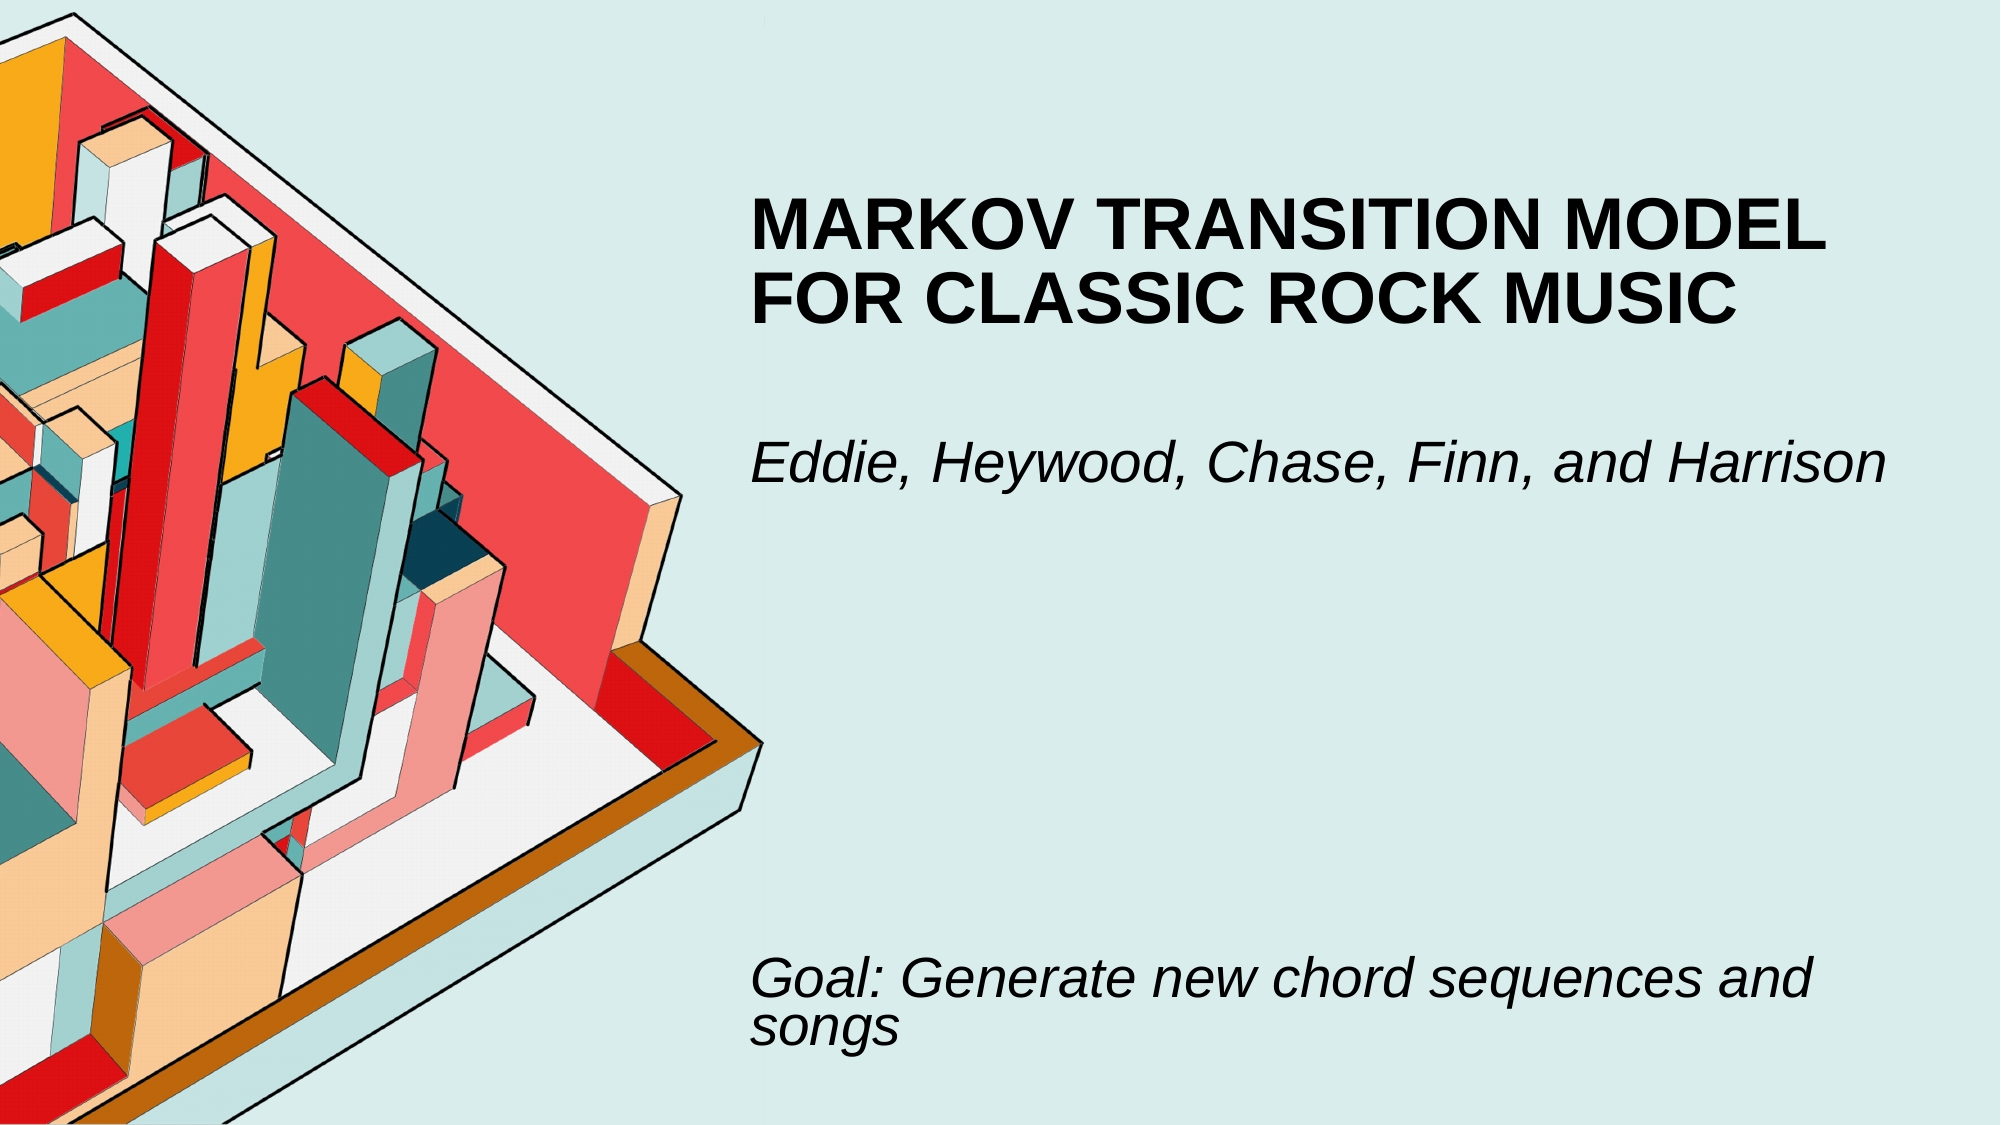

# Markov Transition Model For Classic Rock Music

Eddie, Heywood, Chase, Finn, and Harrison

Goal: Generate new chord sequences and songs